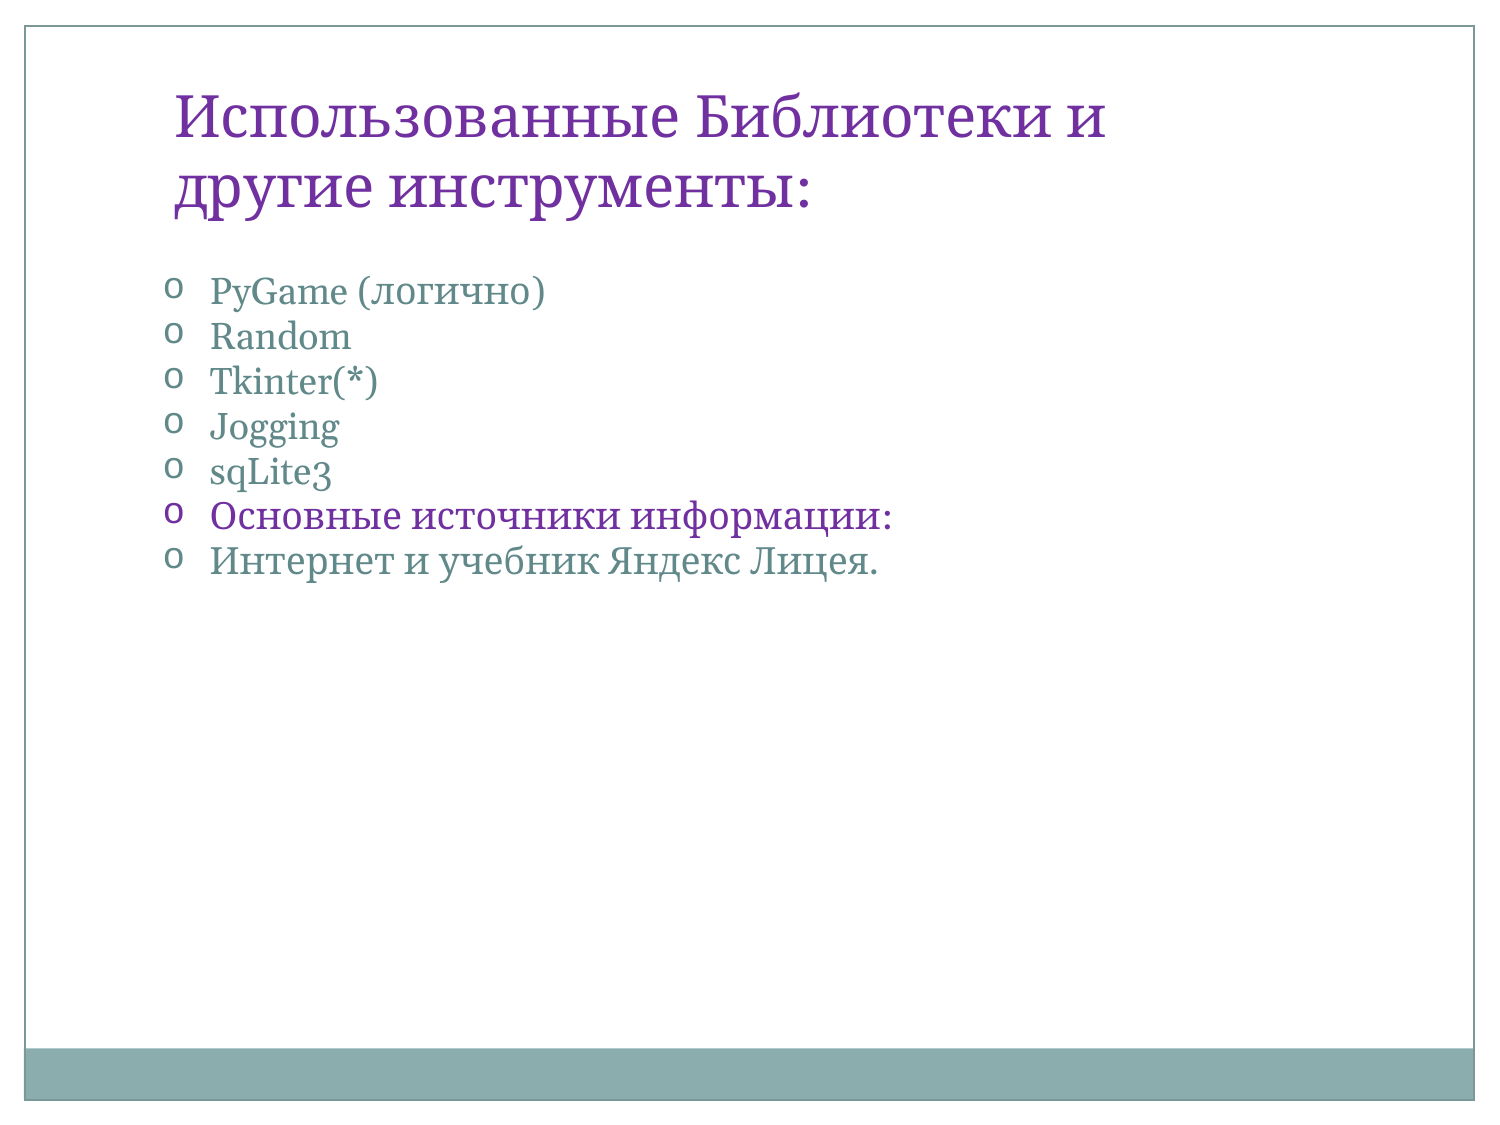

Использованные Библиотеки и другие инструменты:
PyGame (логично)
Random
Tkinter(*)
Jogging
sqLite3
Основные источники информации:
Интернет и учебник Яндекс Лицея.